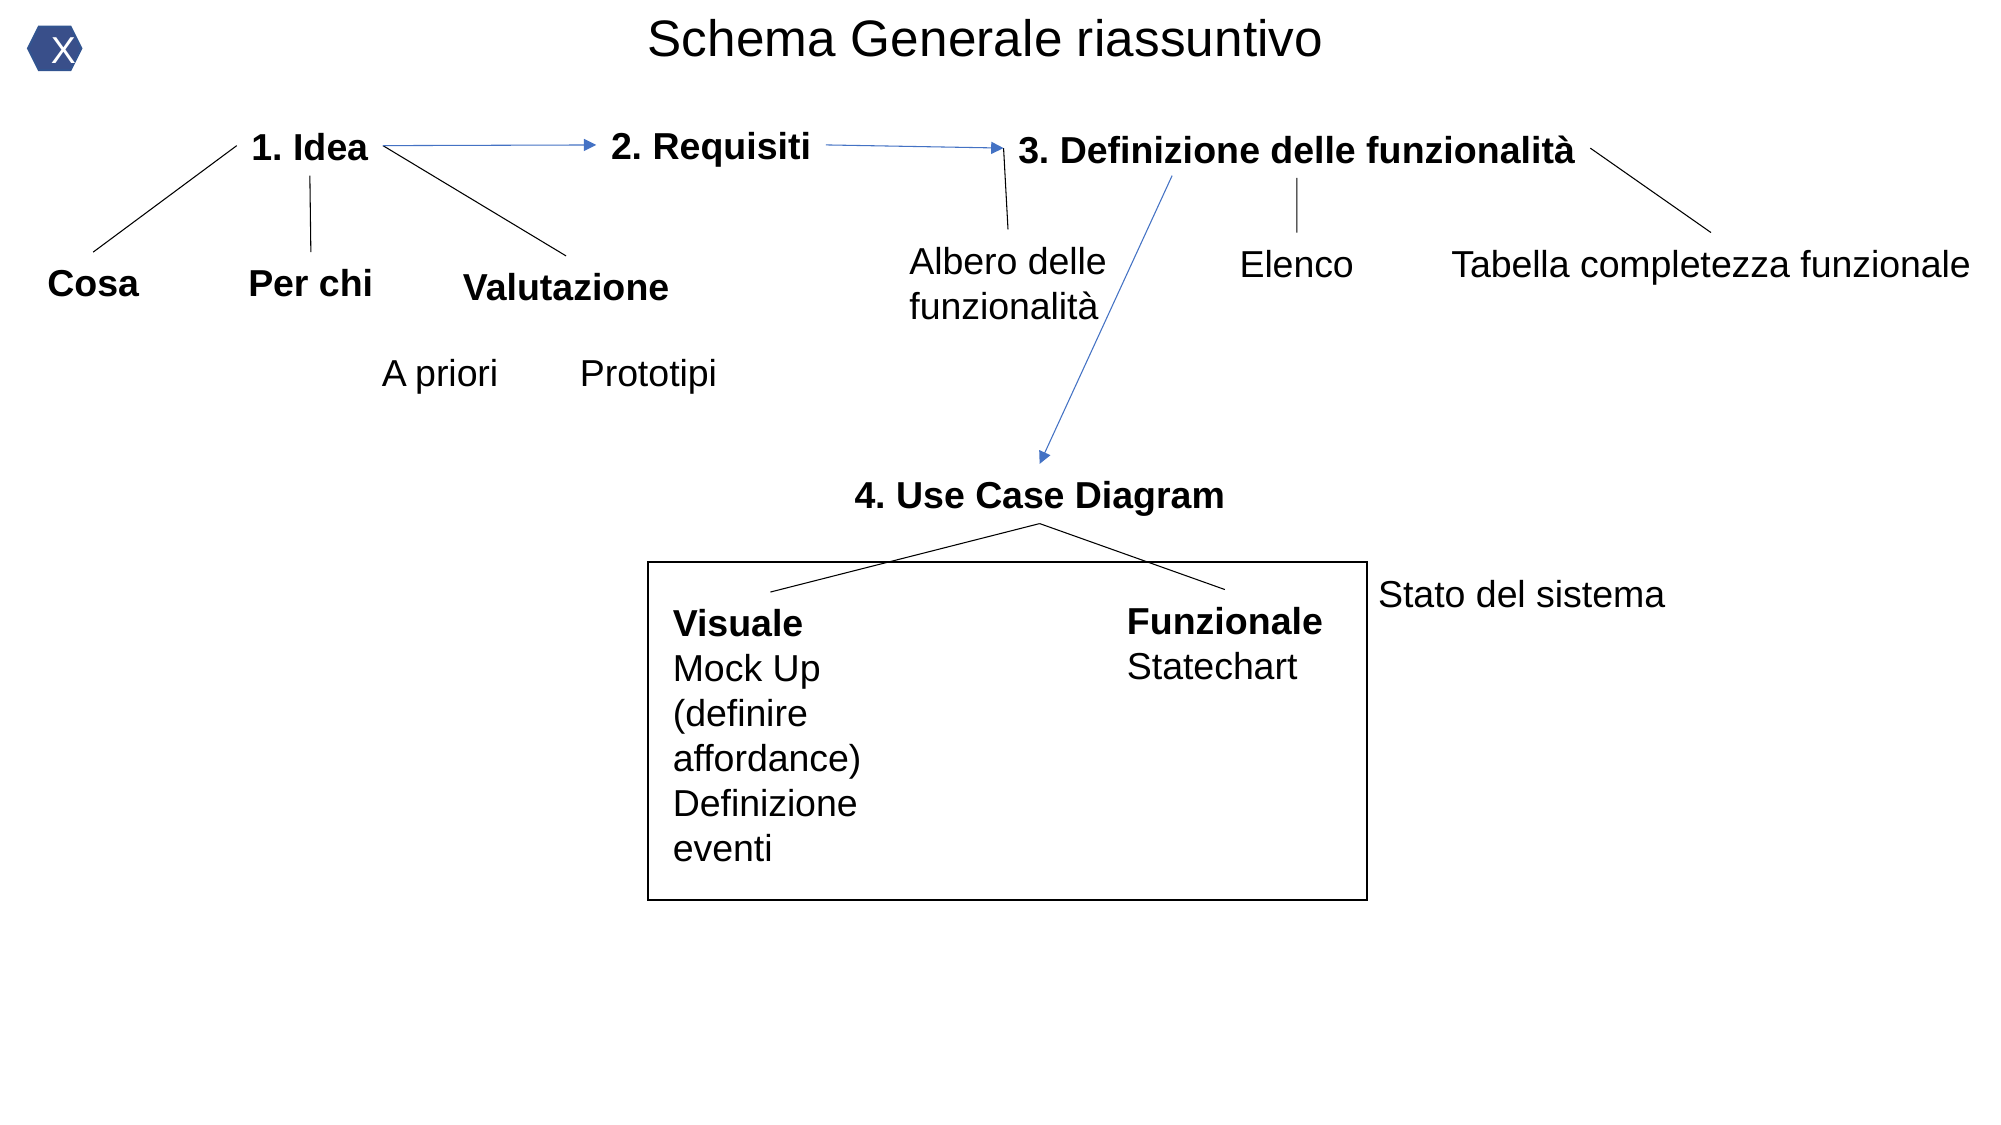

# Schema Generale riassuntivo
X
2. Requisiti
1. Idea
3. Definizione delle funzionalità
Albero delle
funzionalità
Tabella completezza funzionale
Elenco
Per chi
Cosa
Valutazione
A priori
Prototipi
4. Use Case Diagram

Stato del sistema
Funzionale
Statechart
Visuale
Mock Up
(definire
affordance)
Definizione
eventi